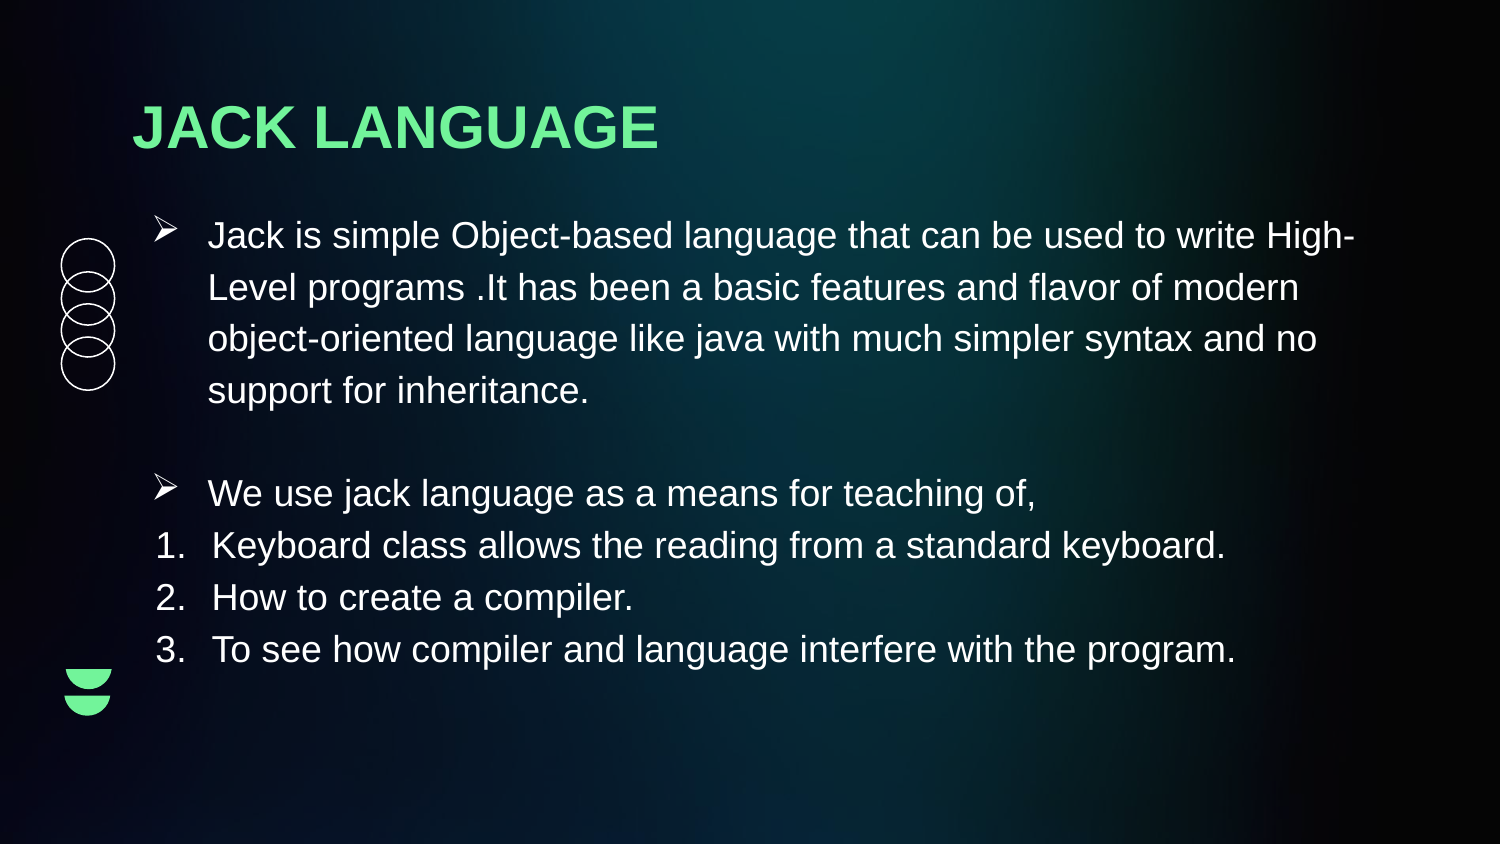

# JACK LANGUAGE
Jack is simple Object-based language that can be used to write High-Level programs .It has been a basic features and flavor of modern object-oriented language like java with much simpler syntax and no support for inheritance.

We use jack language as a means for teaching of,
Keyboard class allows the reading from a standard keyboard.
How to create a compiler.
To see how compiler and language interfere with the program.